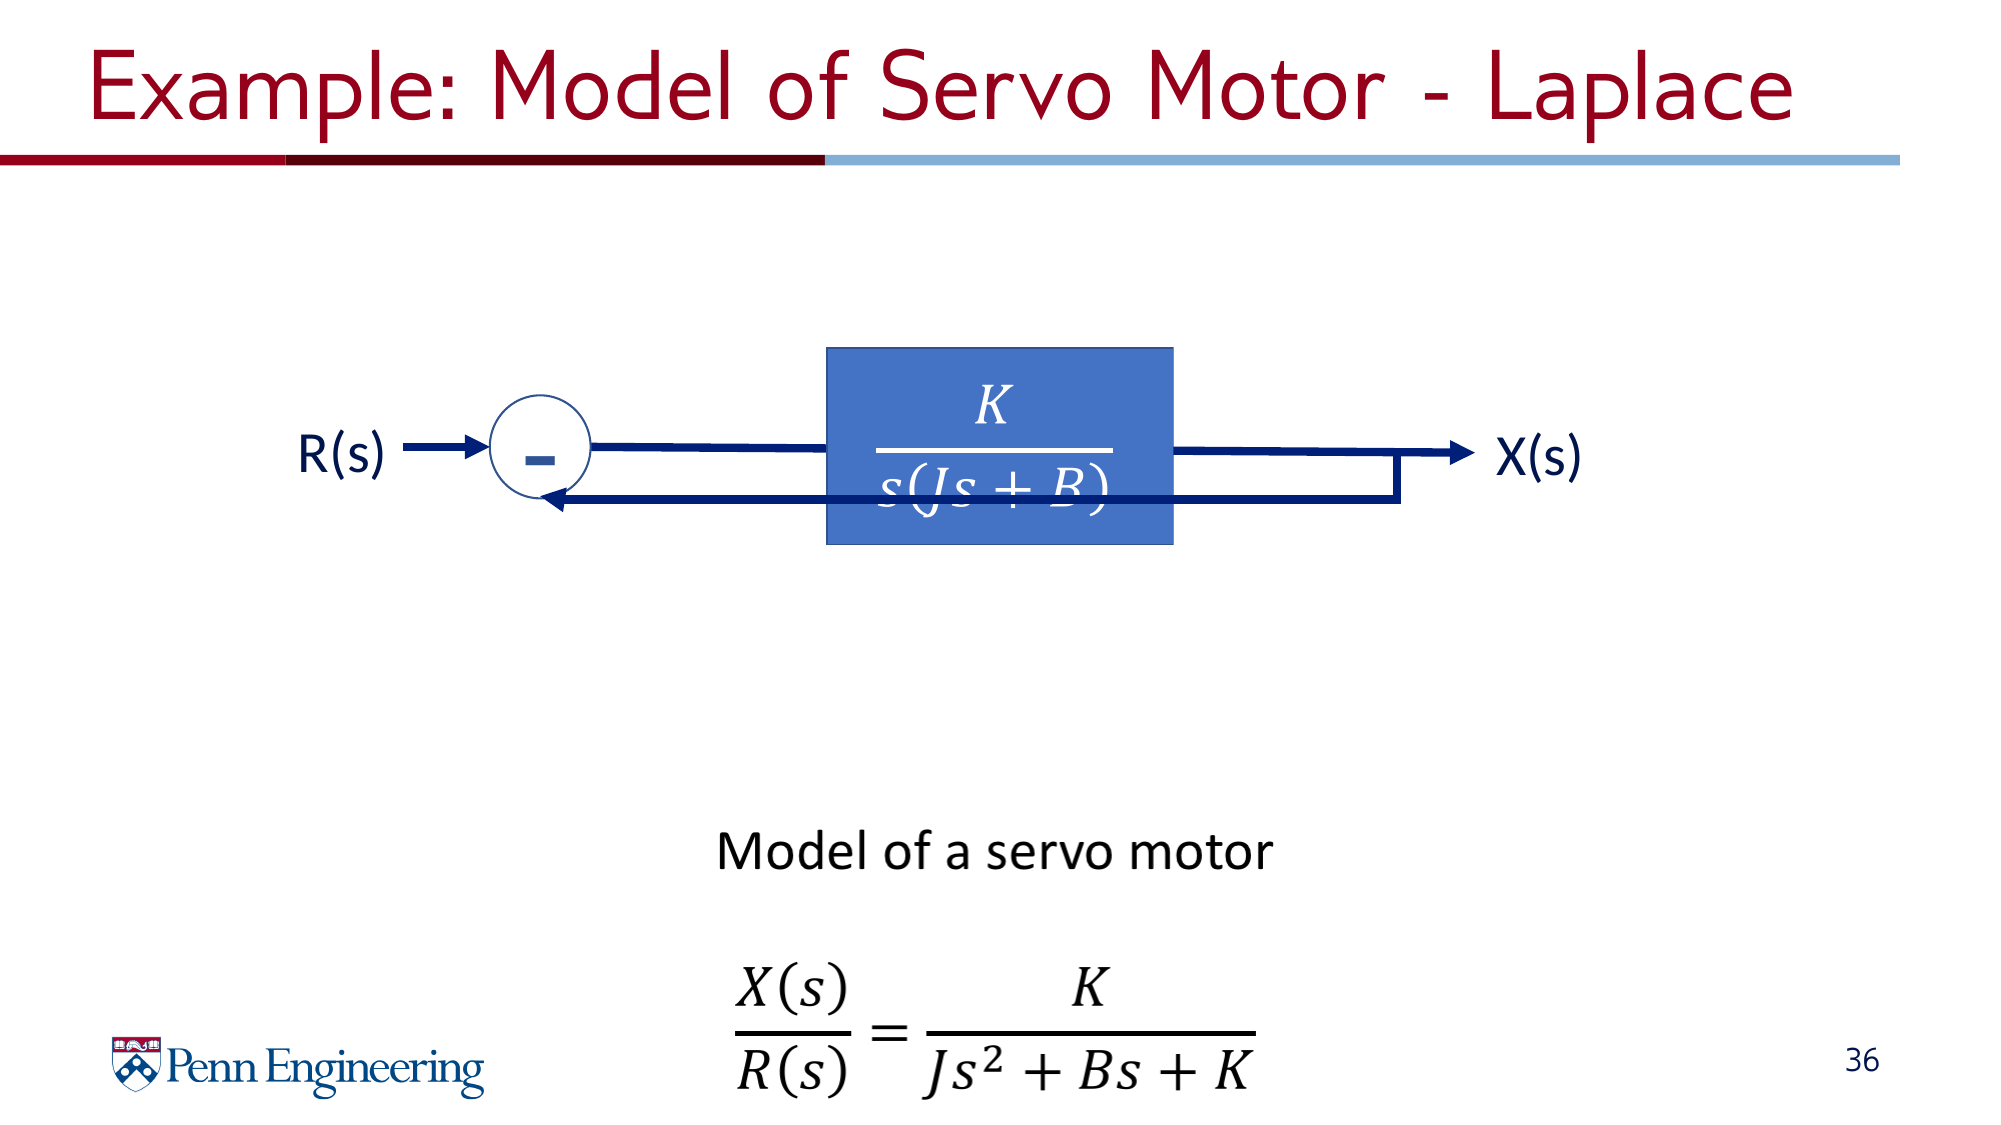

# Example: Model of Servo Motor - Laplace

-
R(s)
X(s)

36